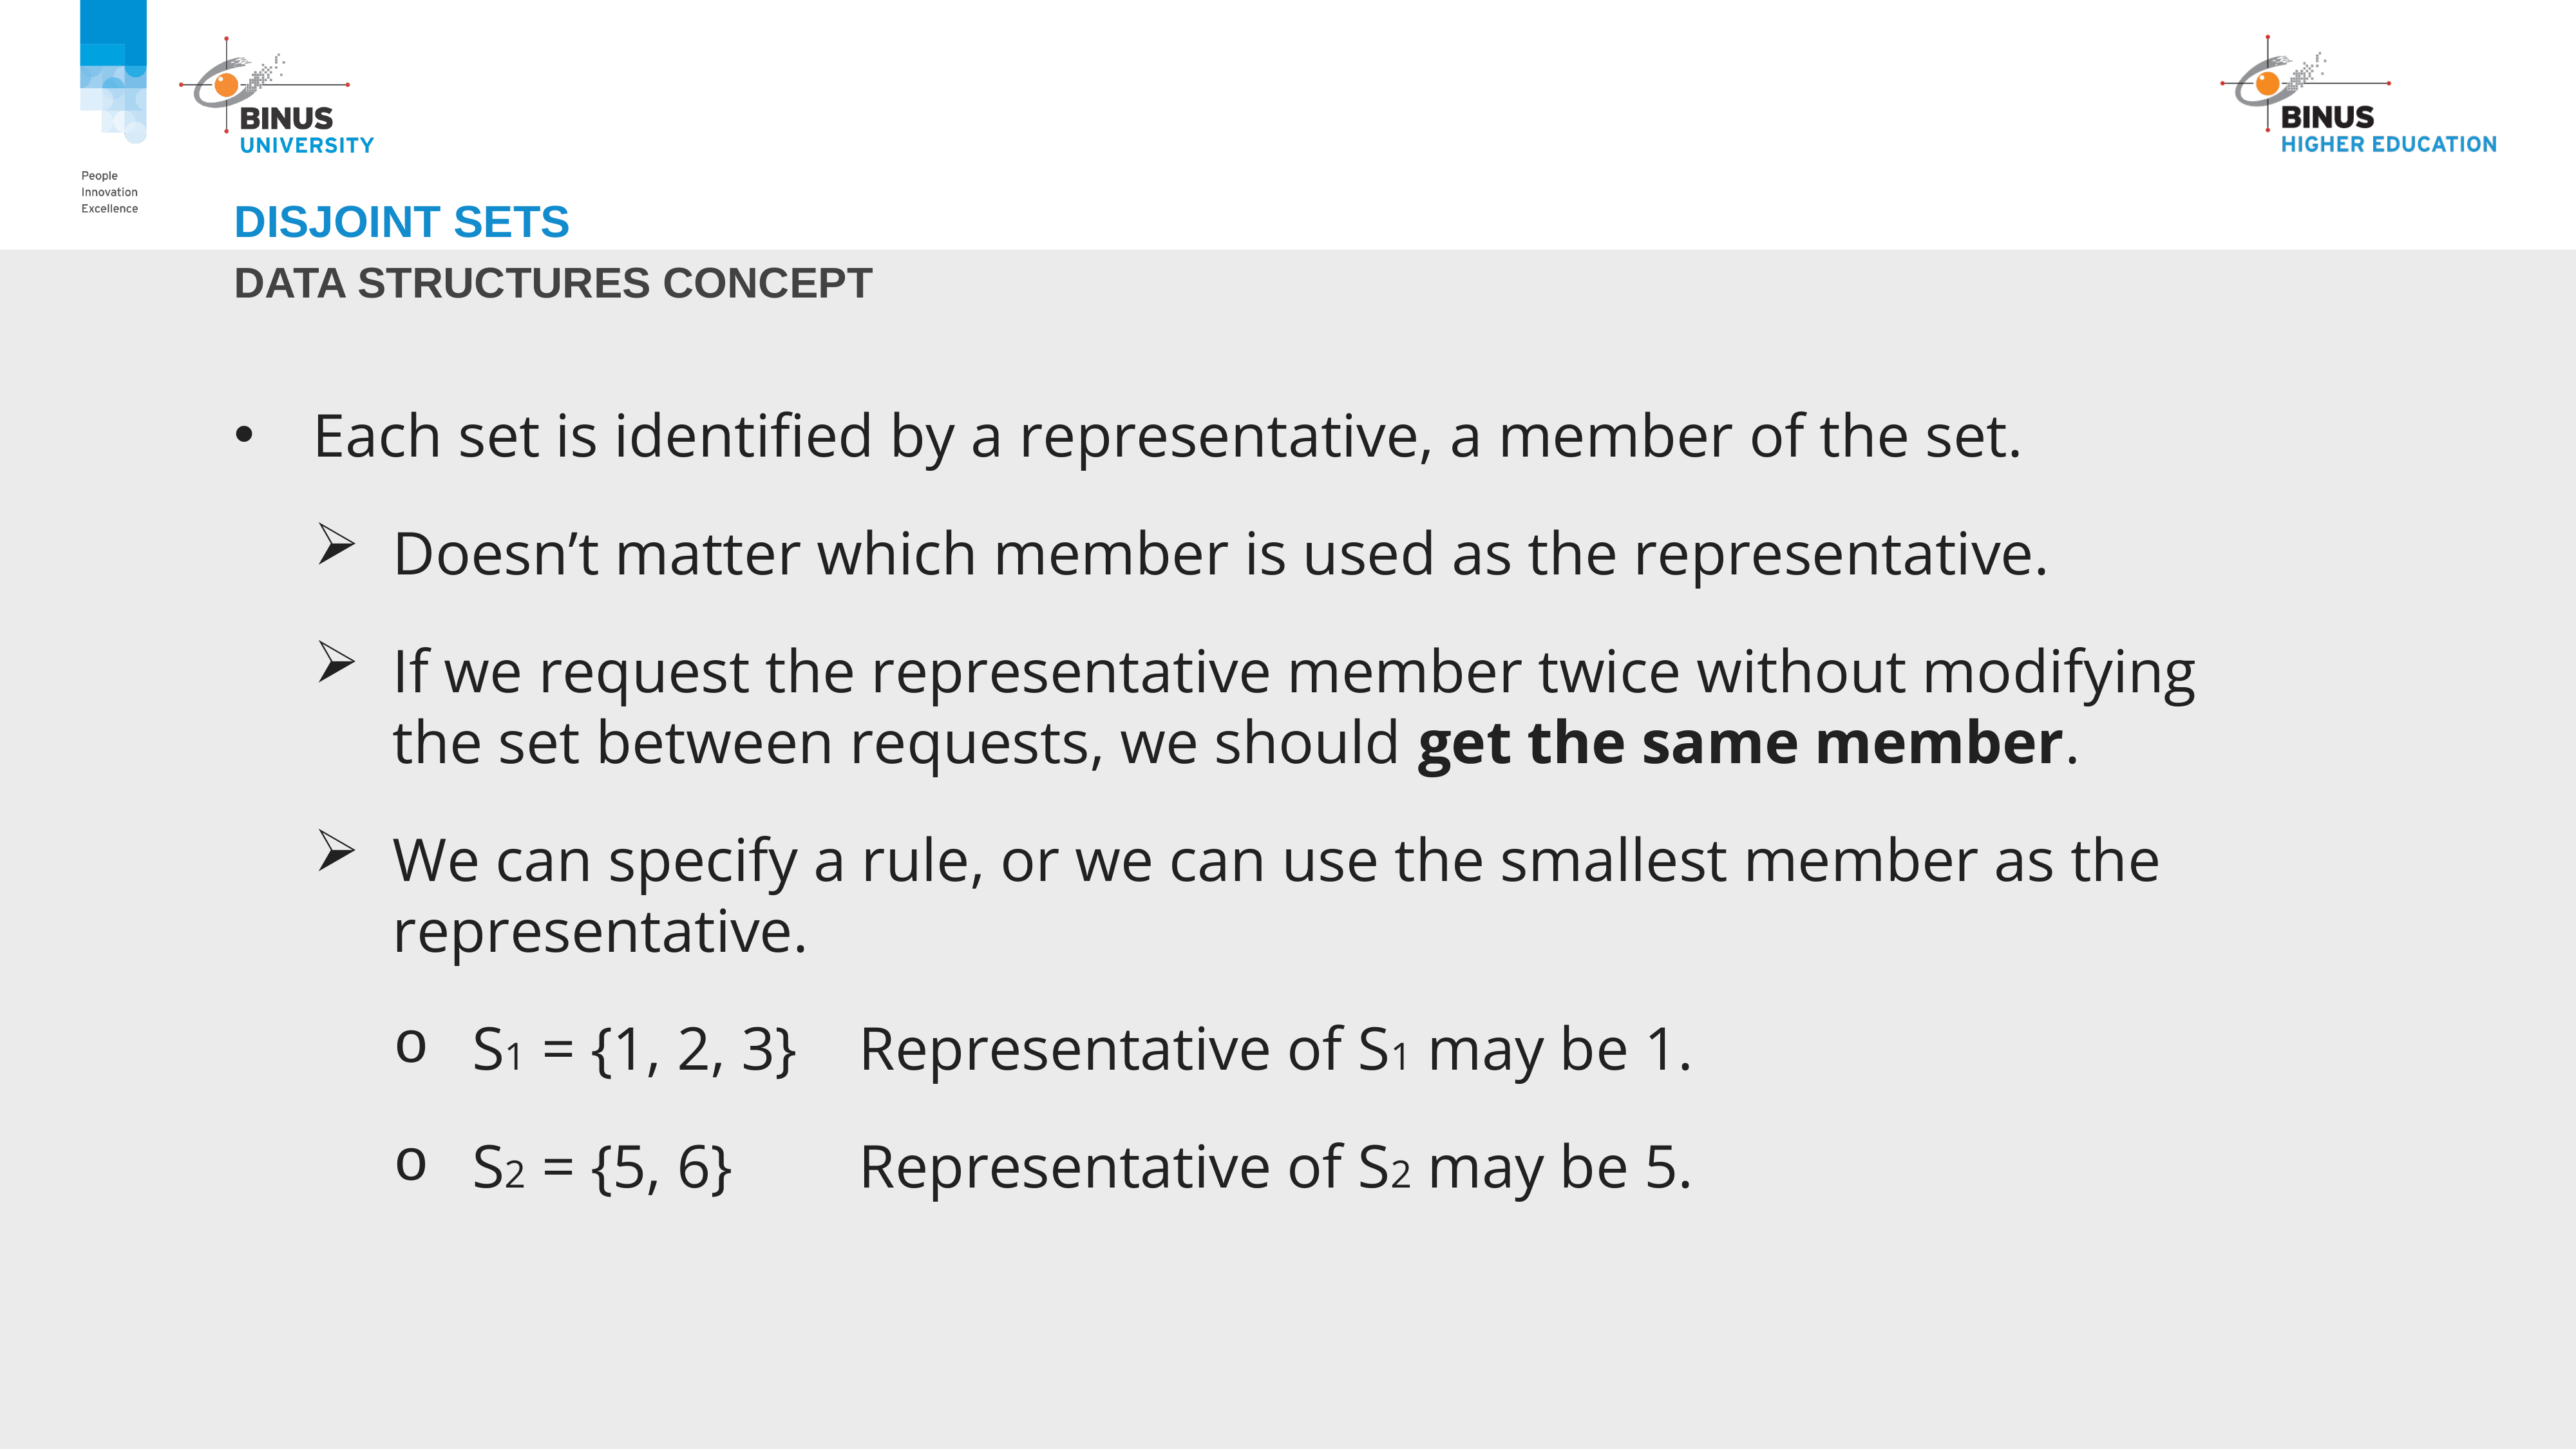

# Disjoint sets
Data Structures Concept
Each set is identified by a representative, a member of the set.
Doesn’t matter which member is used as the representative.
If we request the representative member twice without modifying the set between requests, we should get the same member.
We can specify a rule, or we can use the smallest member as the representative.
S1 = {1, 2, 3}	Representative of S1 may be 1.
S2 = {5, 6}		Representative of S2 may be 5.